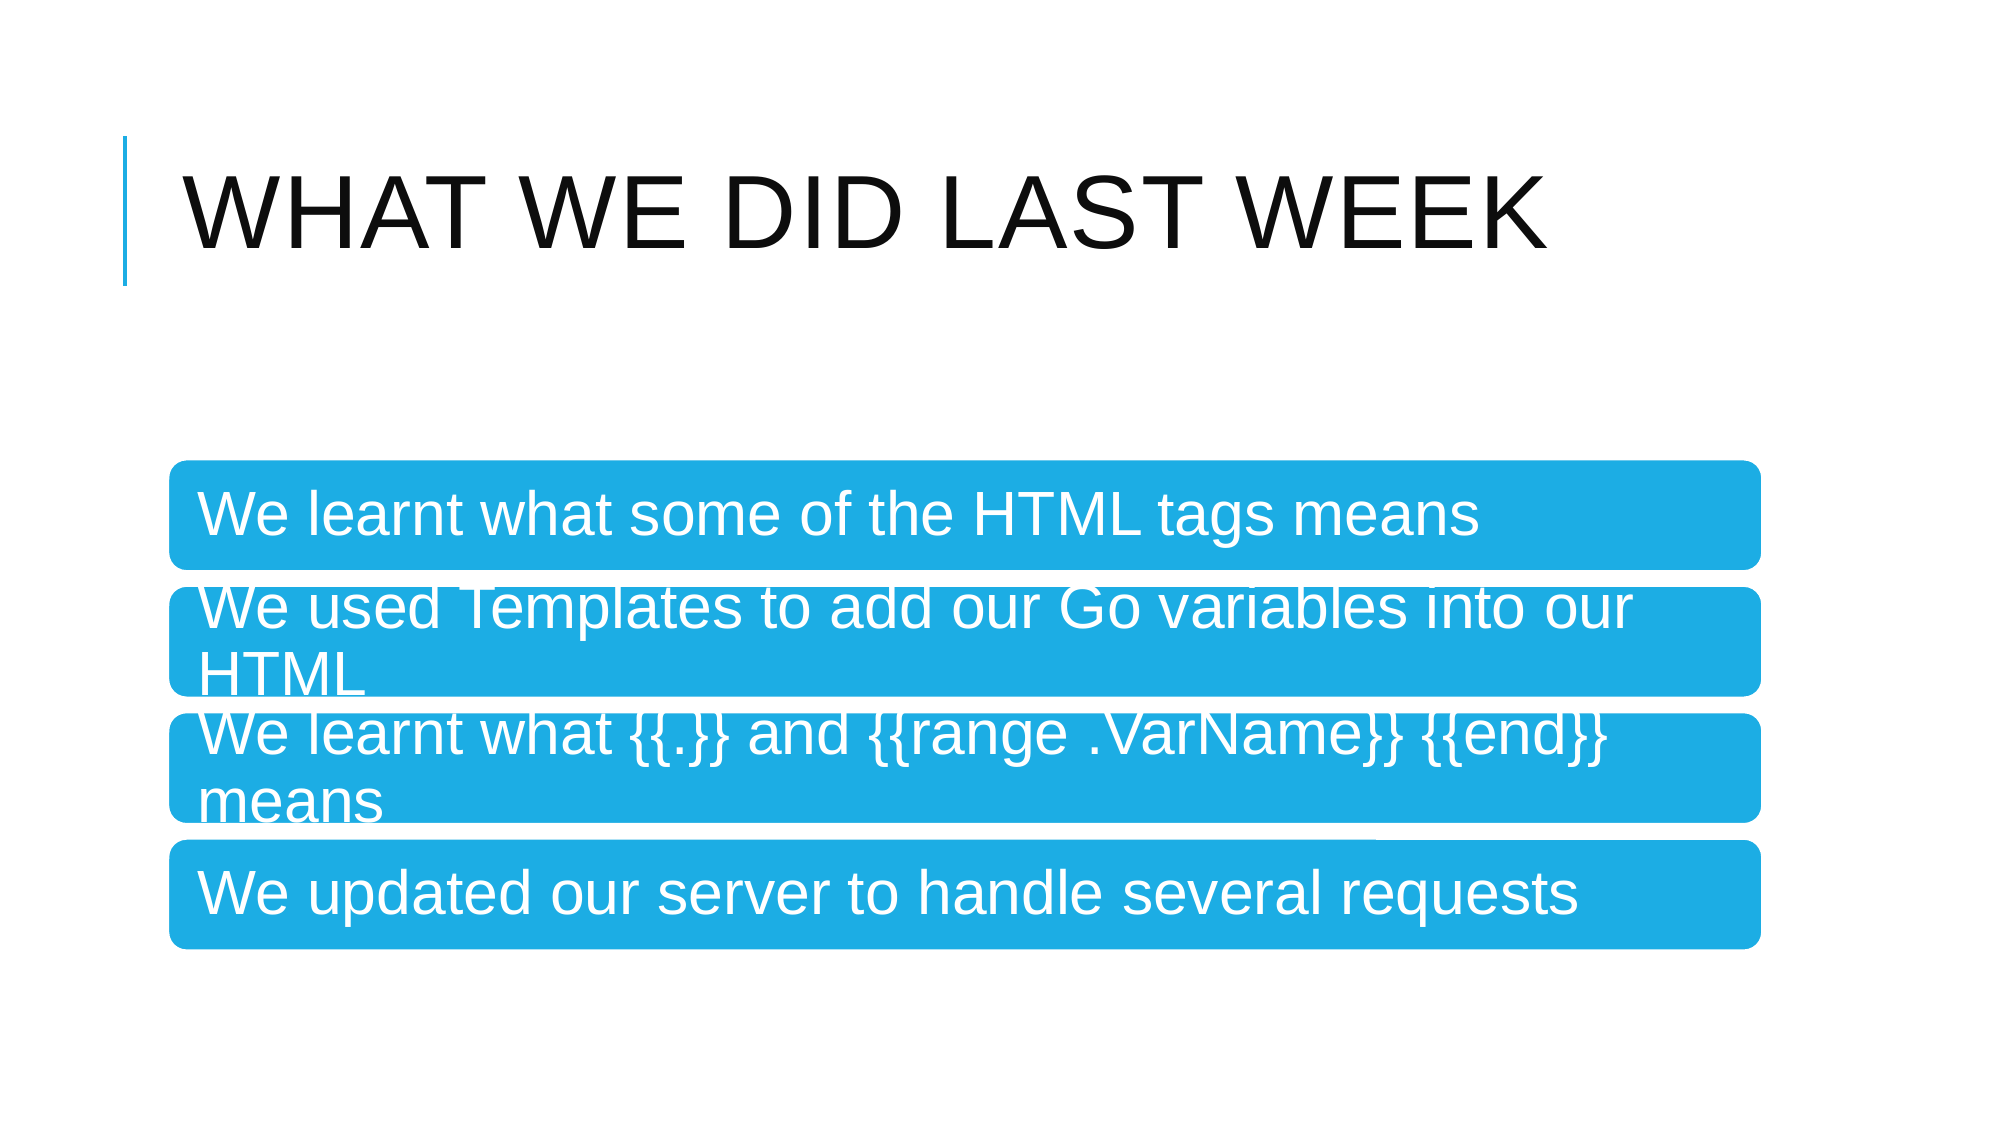

# What we did last week
We learnt what some of the HTML tags means
We used Templates to add our Go variables into our HTML
We learnt what {{.}} and {{range .VarName}} {{end}} means
We updated our server to handle several requests